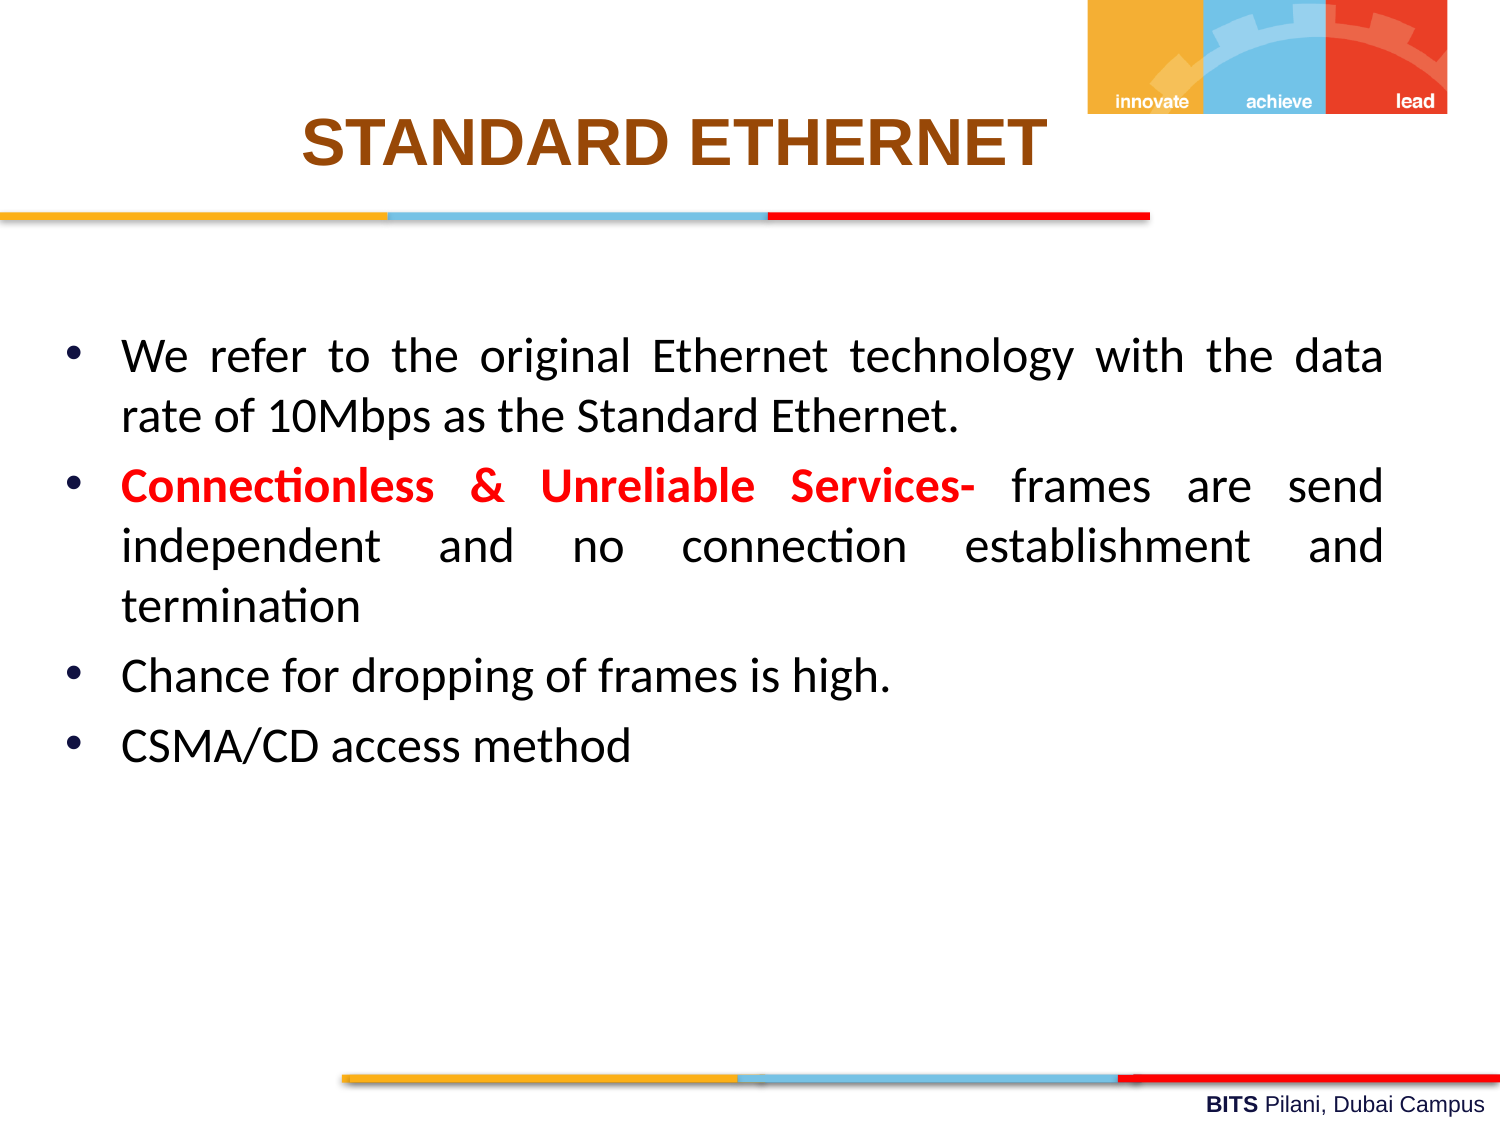

STANDARD ETHERNET

We refer to the original Ethernet technology with the data rate of 10Mbps as the Standard Ethernet.
Connectionless & Unreliable Services- frames are send independent and no connection establishment and termination
Chance for dropping of frames is high.
CSMA/CD access method